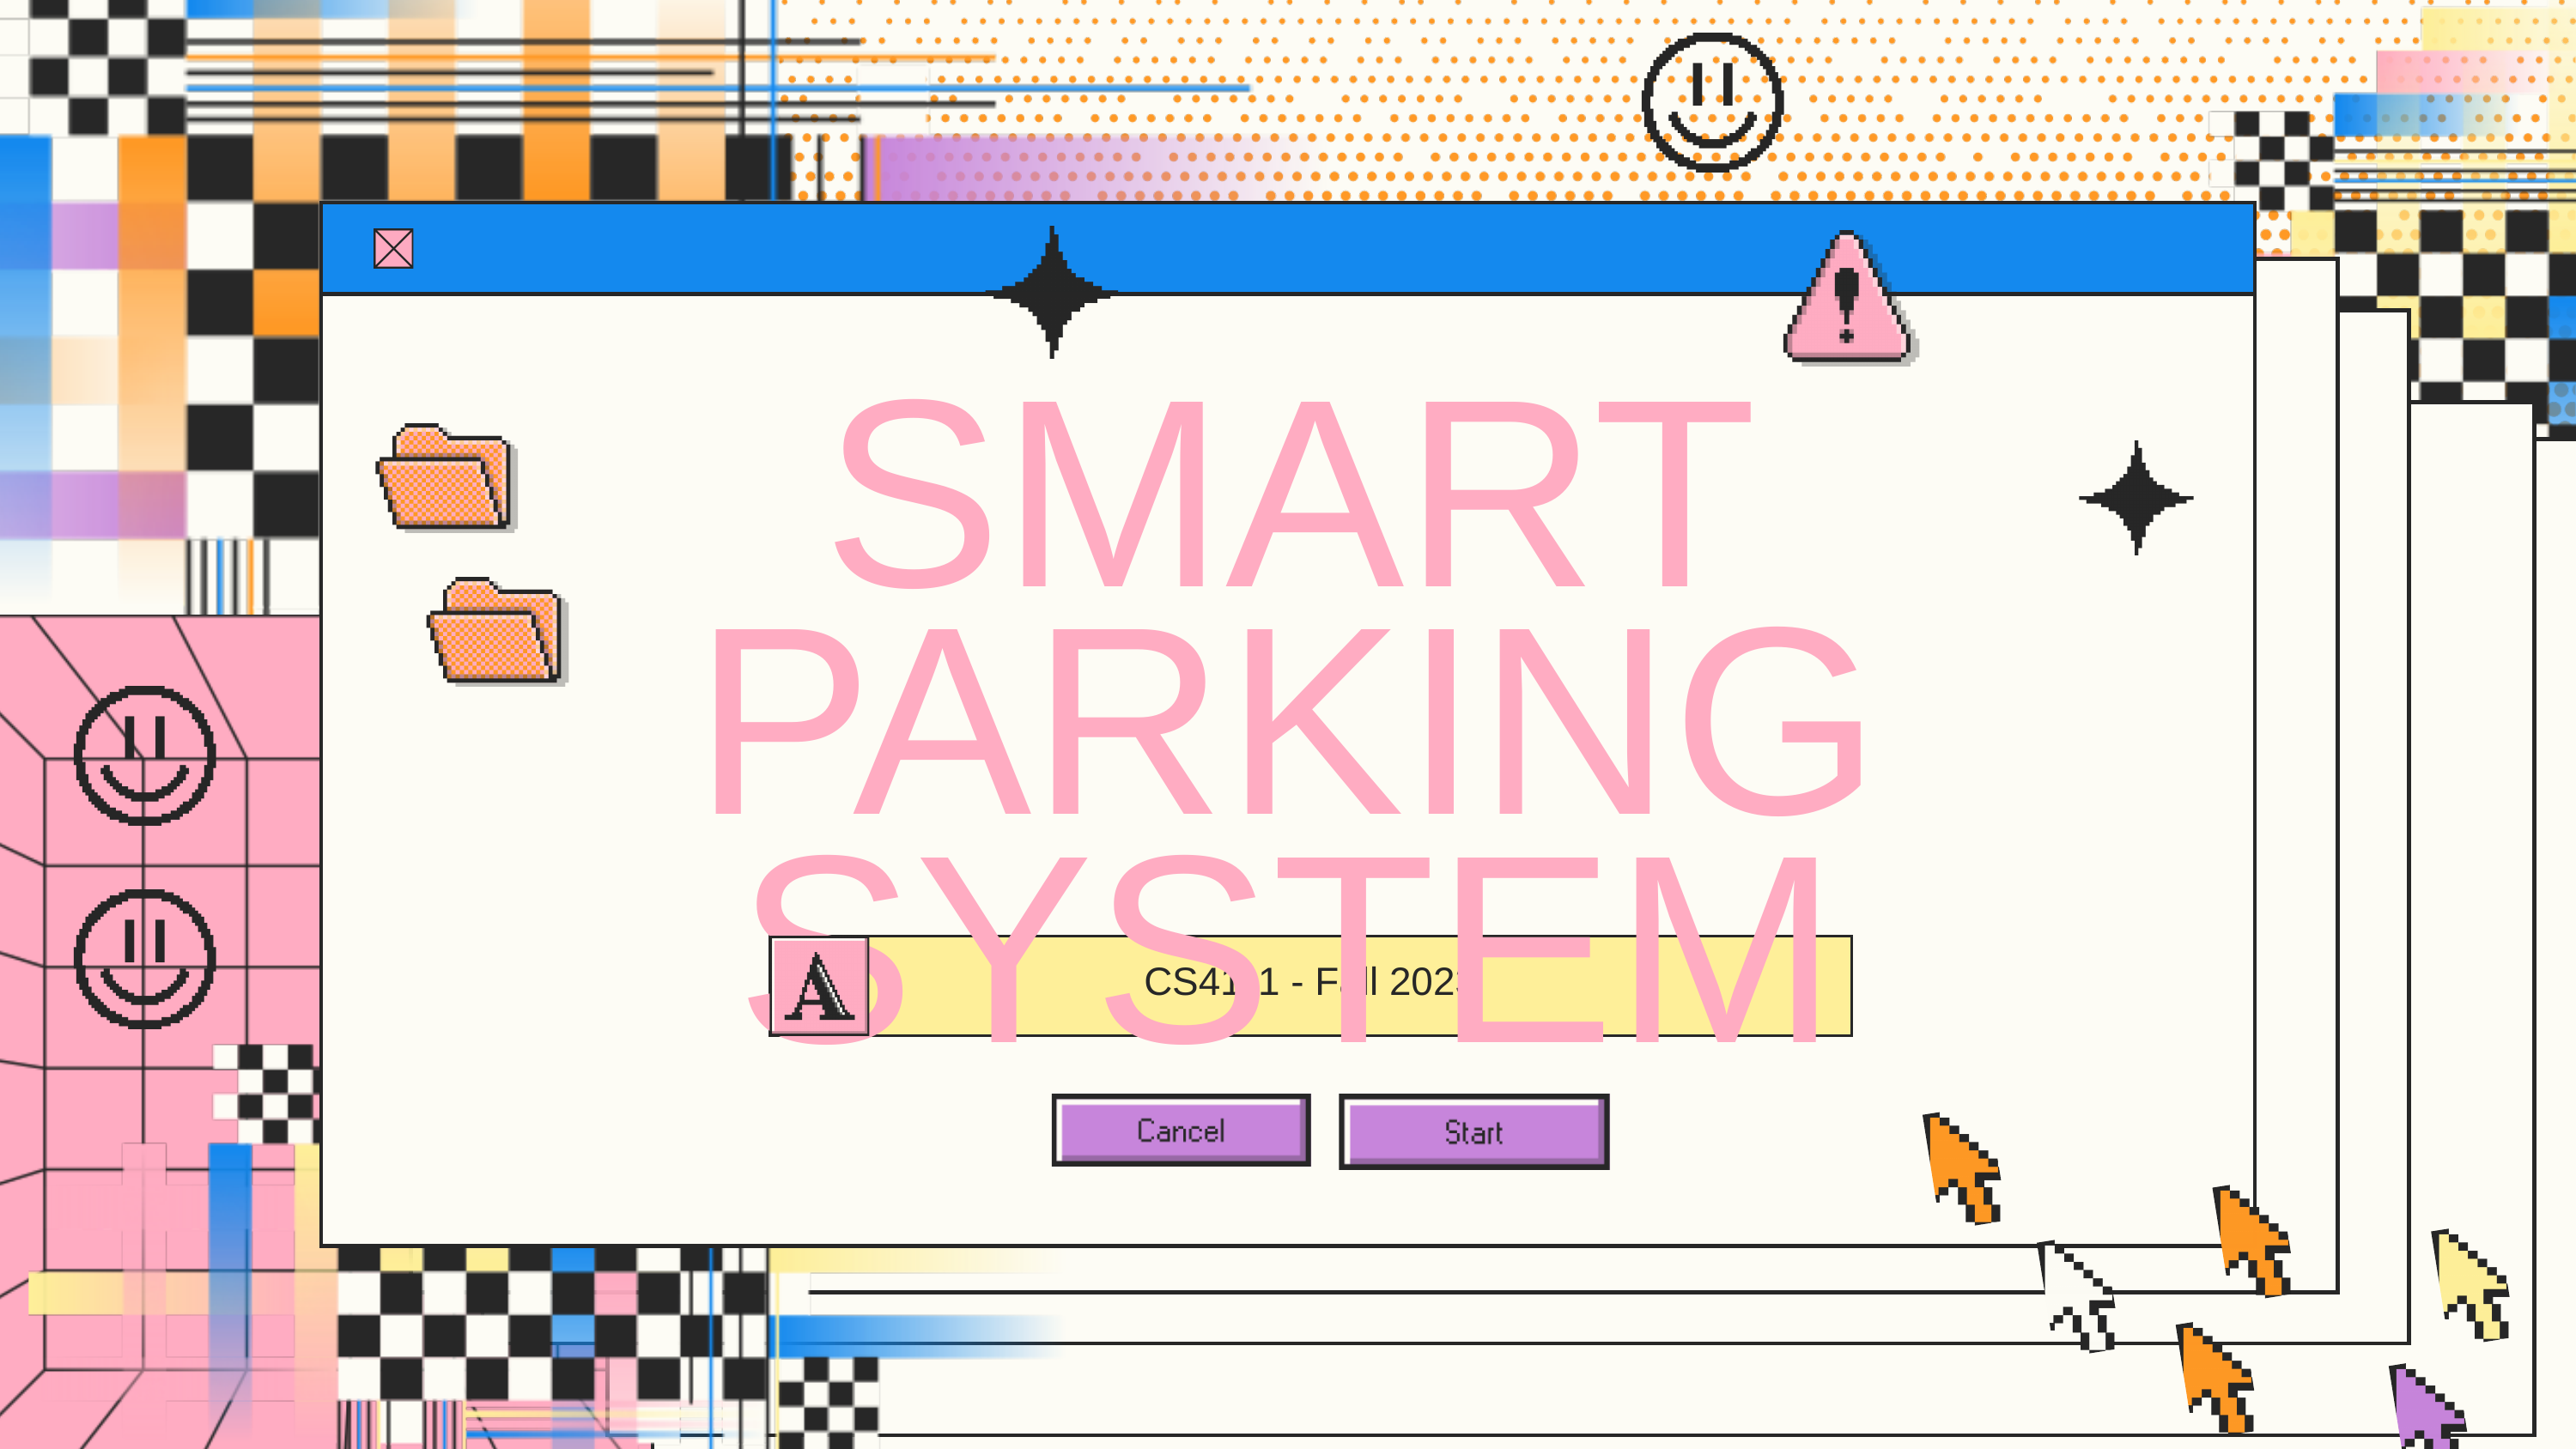

SMART PARKING SYSTEM

CS4111 - Fall 2023